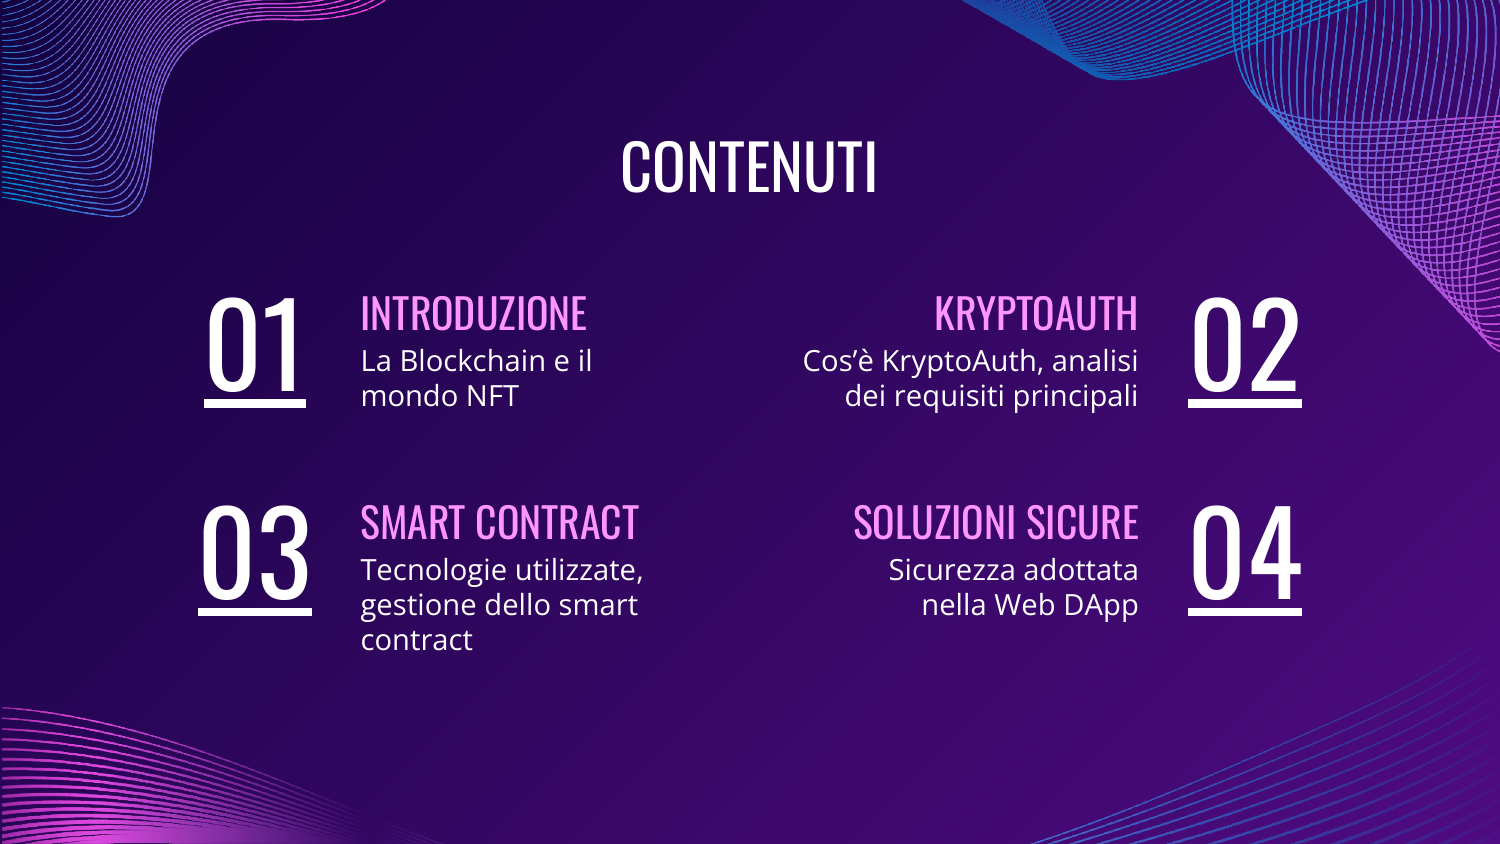

CONTENUTI
INTRODUZIONE
KRYPTOAUTH
# 01
02
La Blockchain e il mondo NFT
Cos’è KryptoAuth, analisi dei requisiti principali

SMART CONTRACT
SOLUZIONI SICURE
03
04
Tecnologie utilizzate, gestione dello smart contract
Sicurezza adottata nella Web DApp